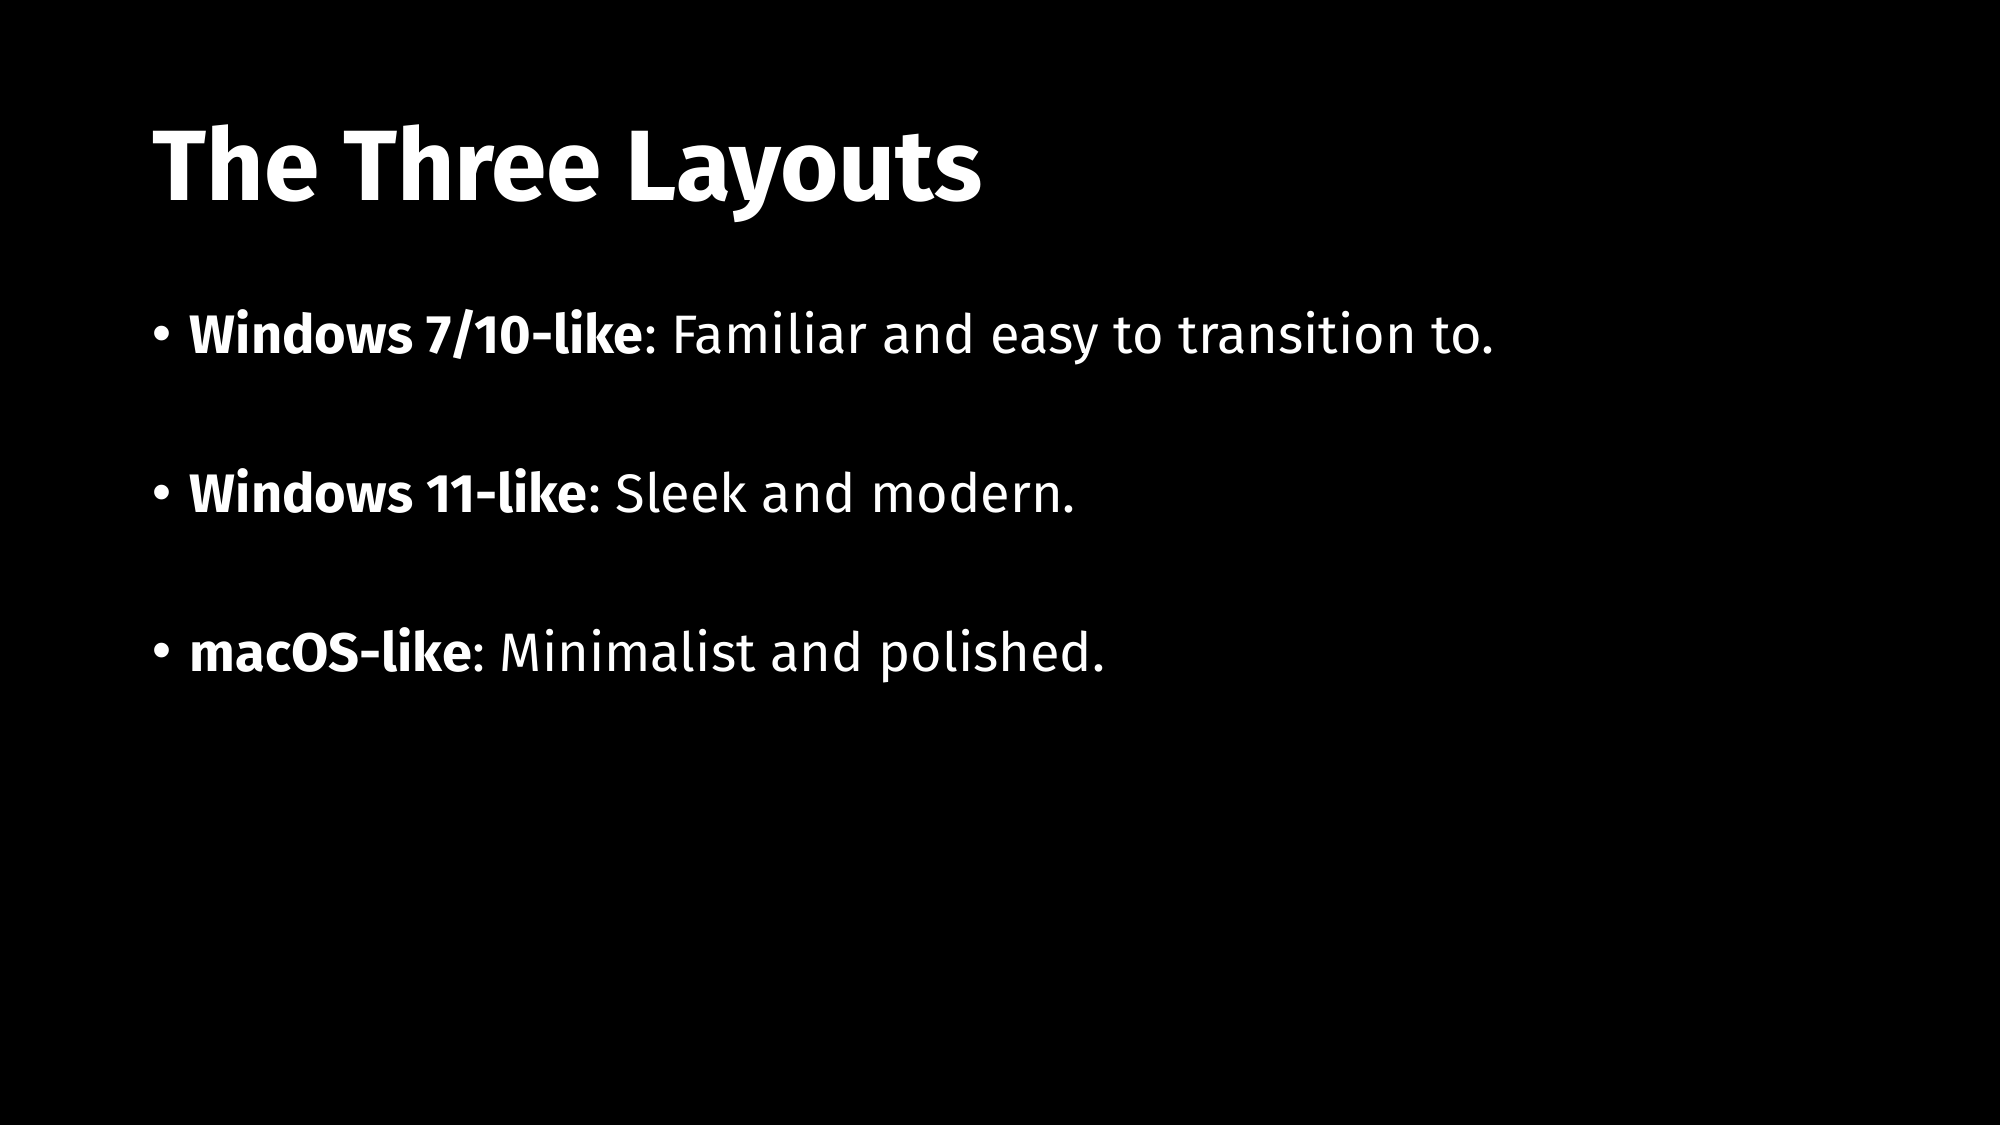

# The Three Layouts
Windows 7/10-like: Familiar and easy to transition to.

Windows 11-like: Sleek and modern.

macOS-like: Minimalist and polished.